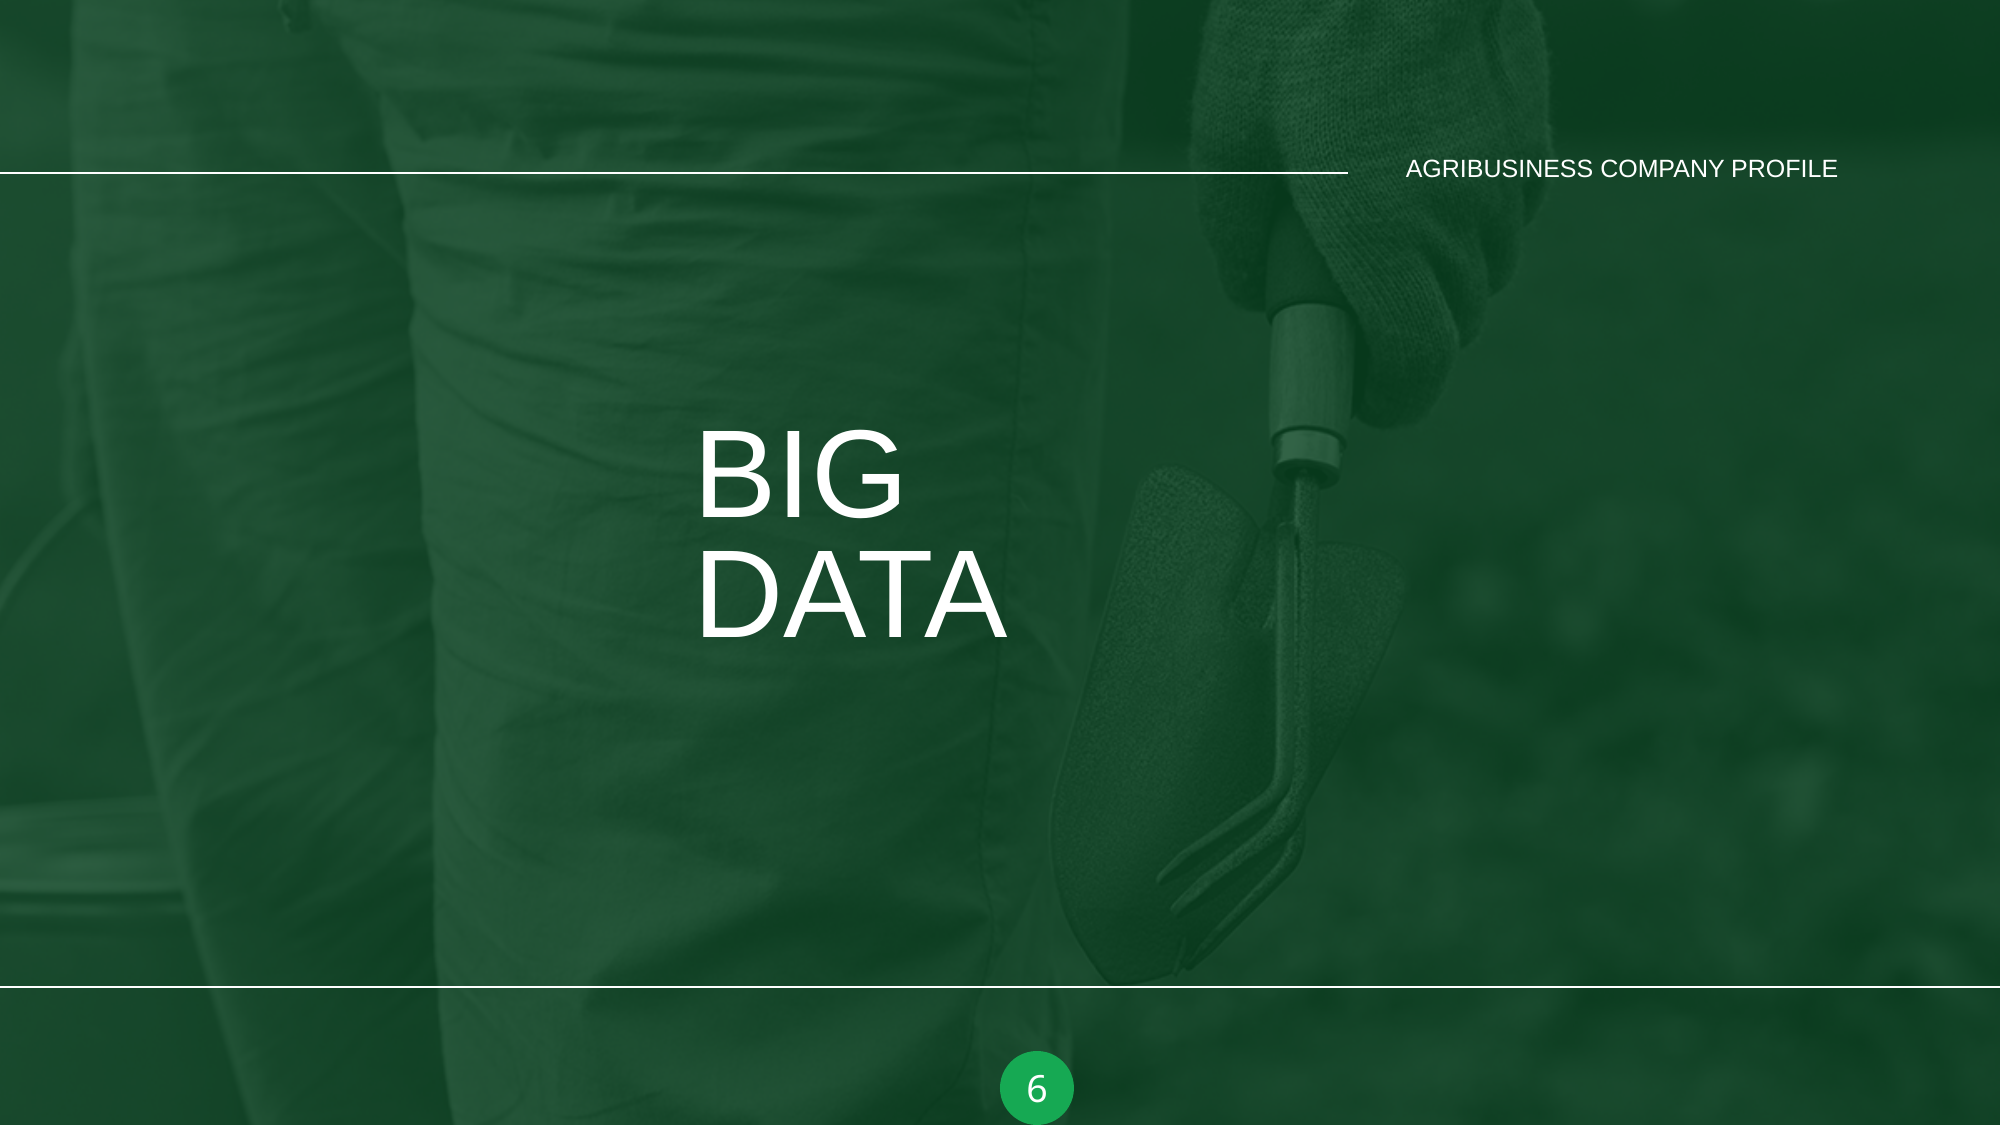

AGRIBUSINESS COMPANY PROFILE
# BIG DATA
6